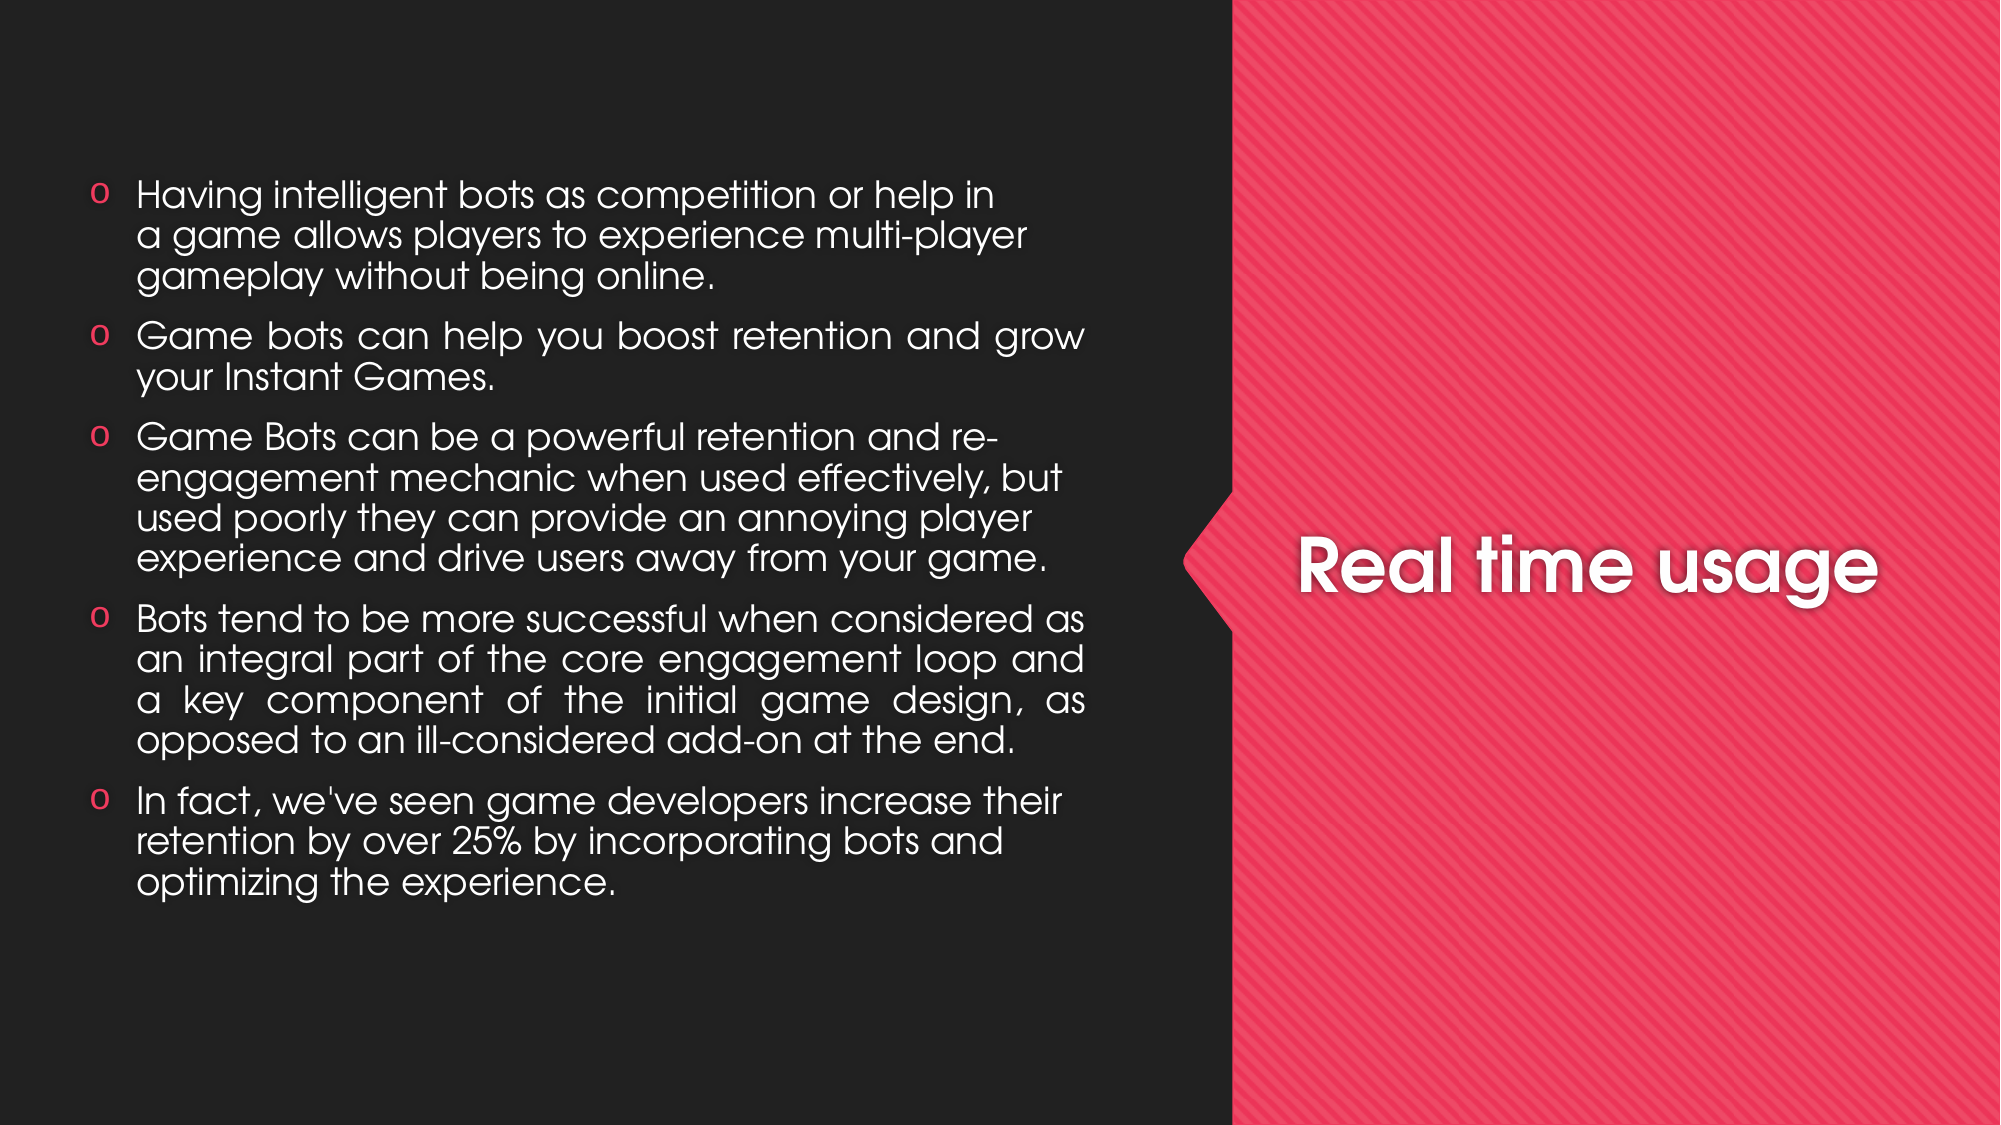

Having intelligent bots as competition or help in a game allows players to experience multi-player gameplay without being online.
Game bots can help you boost retention and grow your Instant Games.
Game Bots can be a powerful retention and re-engagement mechanic when used effectively, but used poorly they can provide an annoying player experience and drive users away from your game.
Bots tend to be more successful when considered as an integral part of the core engagement loop and a key component of the initial game design, as opposed to an ill-considered add-on at the end.
In fact, we've seen game developers increase their retention by over 25% by incorporating bots and optimizing the experience.

# Real time usage